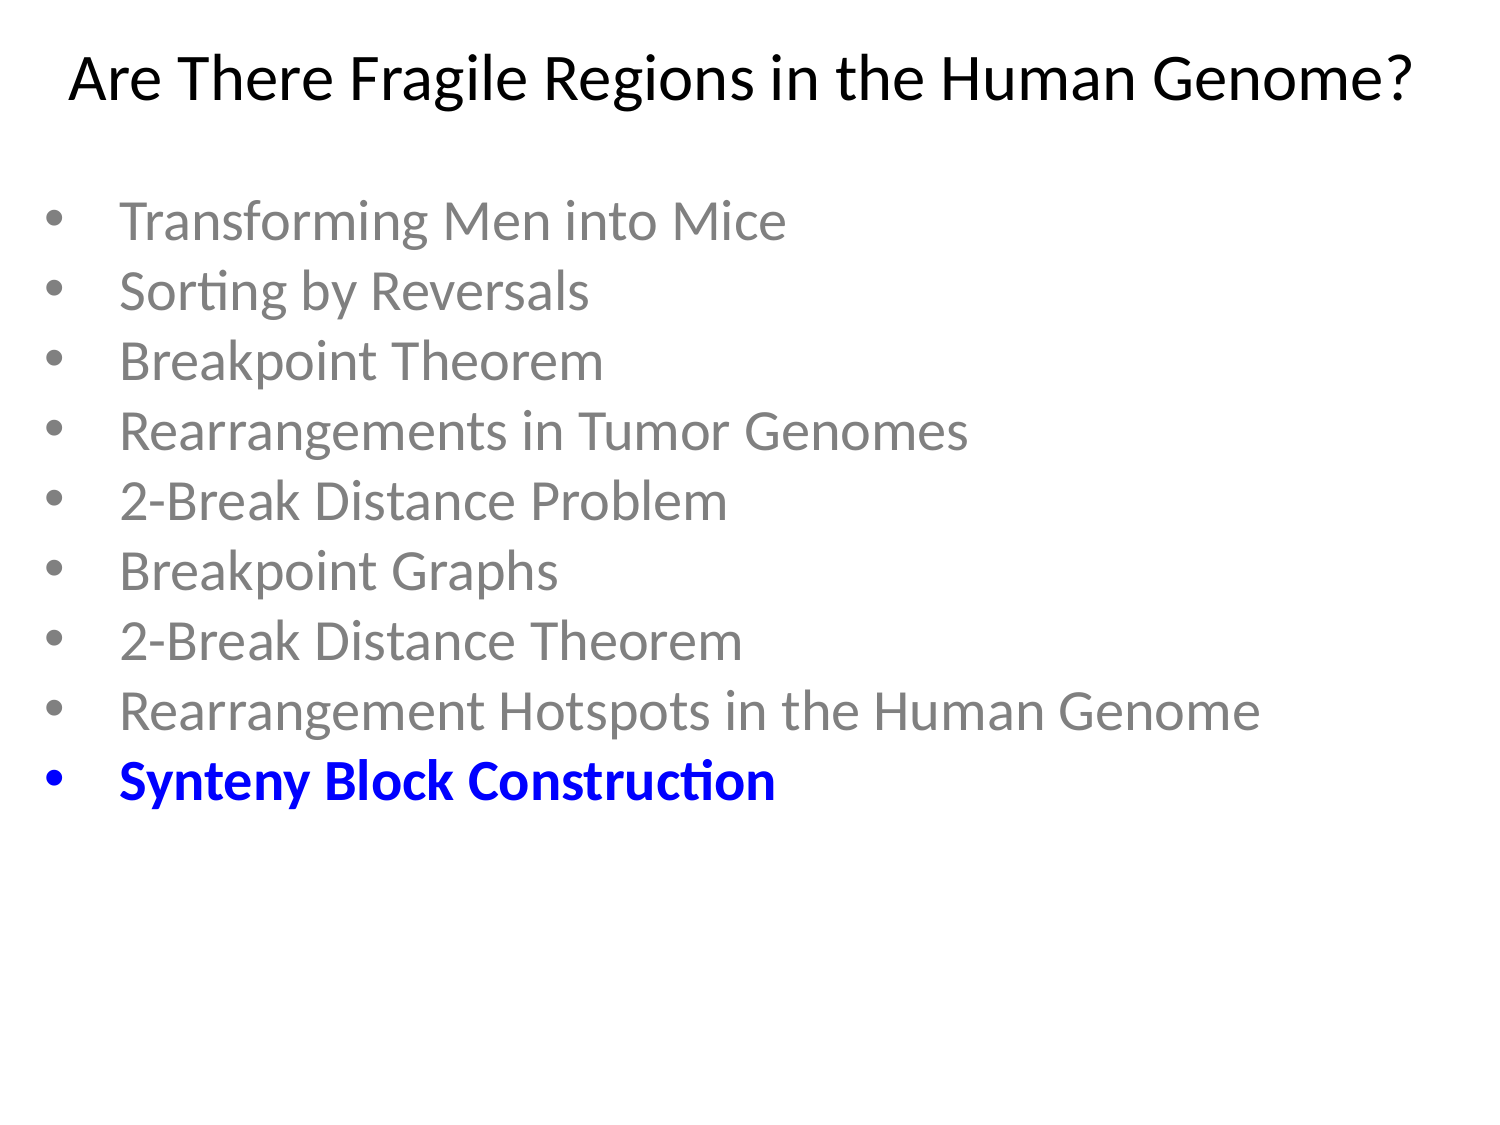

# Are There Fragile Regions in the Human Genome?
Transforming Men into Mice
Sorting by Reversals
Breakpoint Theorem
Rearrangements in Tumor Genomes
2-Break Distance Problem
Breakpoint Graphs
2-Break Distance Theorem
Rearrangement Hotspots in the Human Genome
Synteny Block Construction